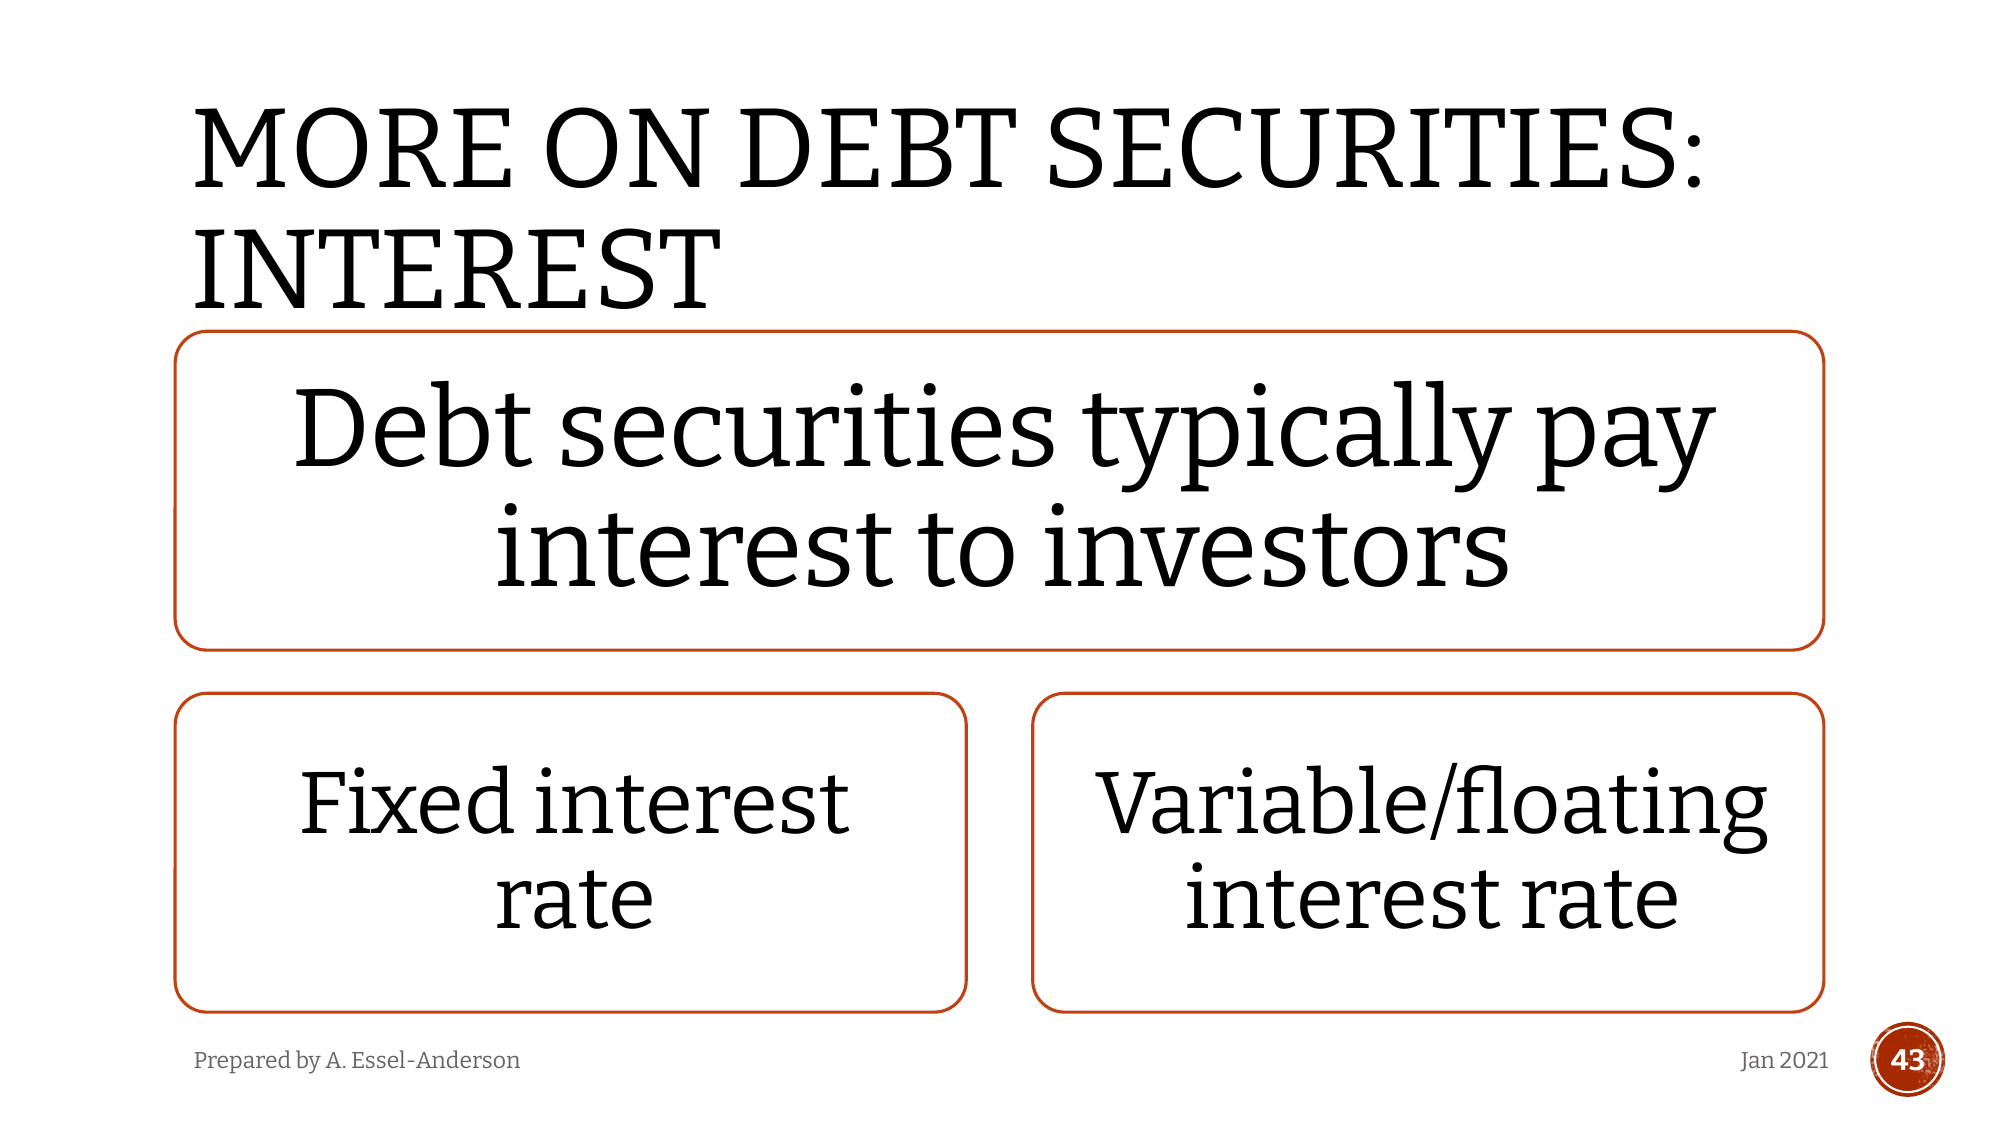

# More on debt securities: Interest
Debt securities typically pay interest to investors
Fixed interest rate
Variable/floating interest rate
Prepared by A. Essel-Anderson
Jan 2021
43